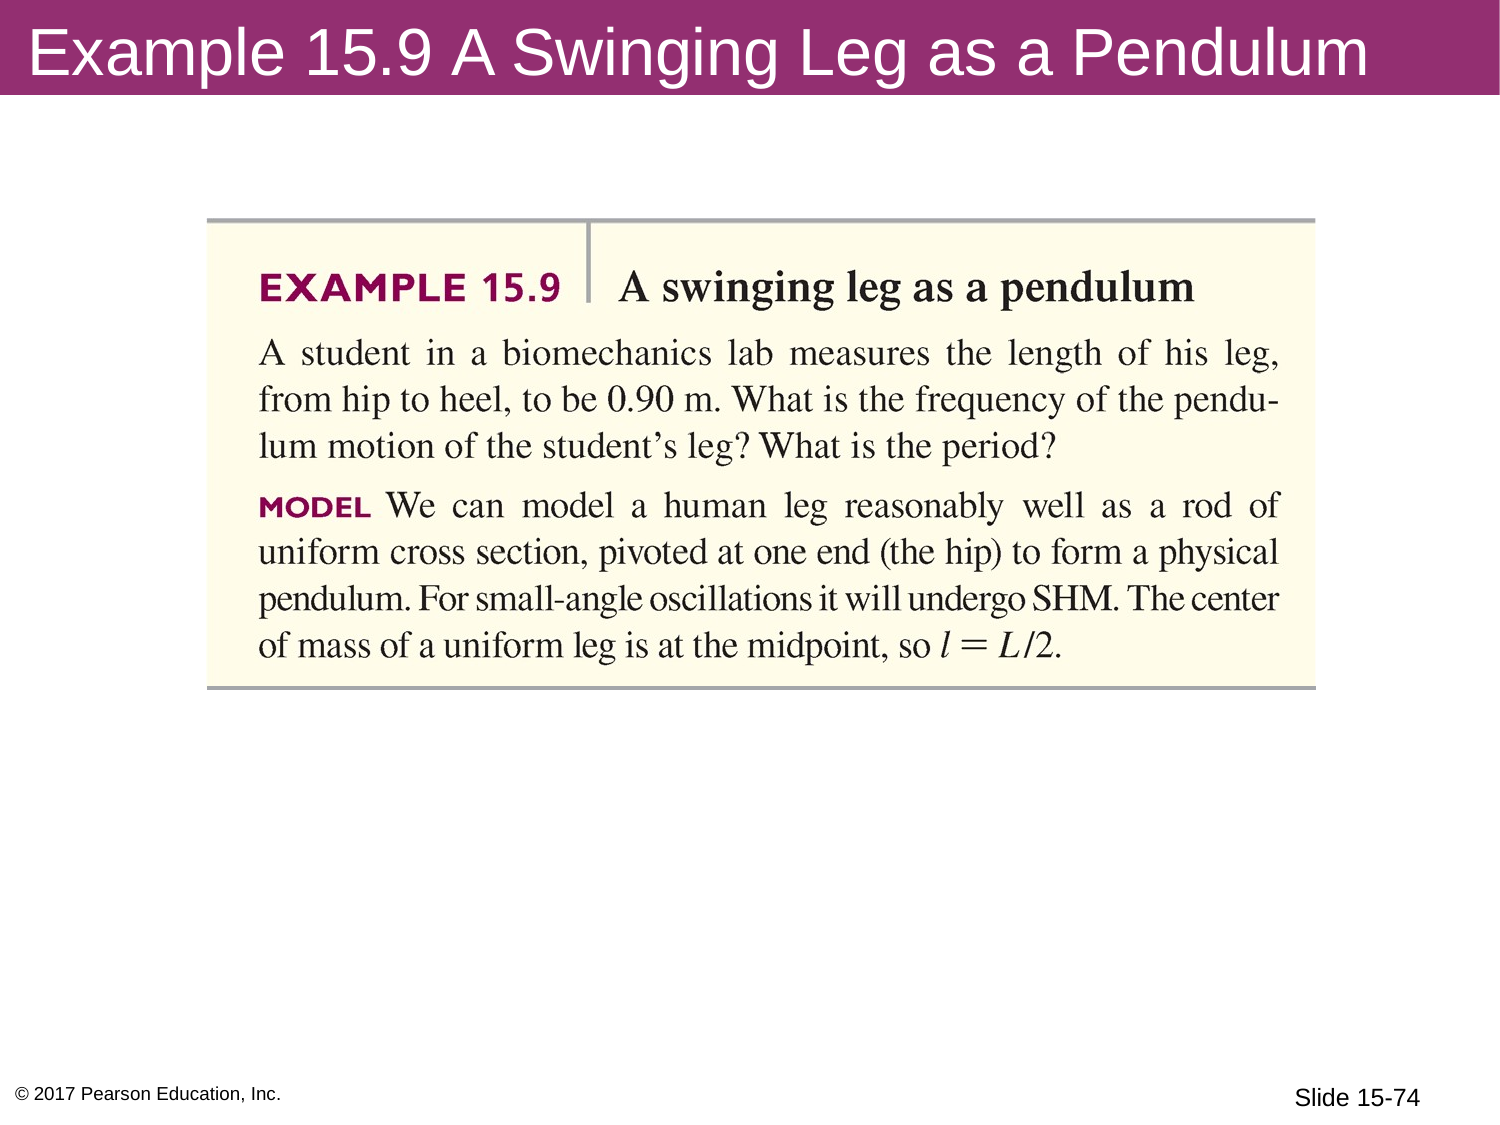

# Example 15.9 A Swinging Leg as a Pendulum

© 2017 Pearson Education, Inc.
Slide 15-74